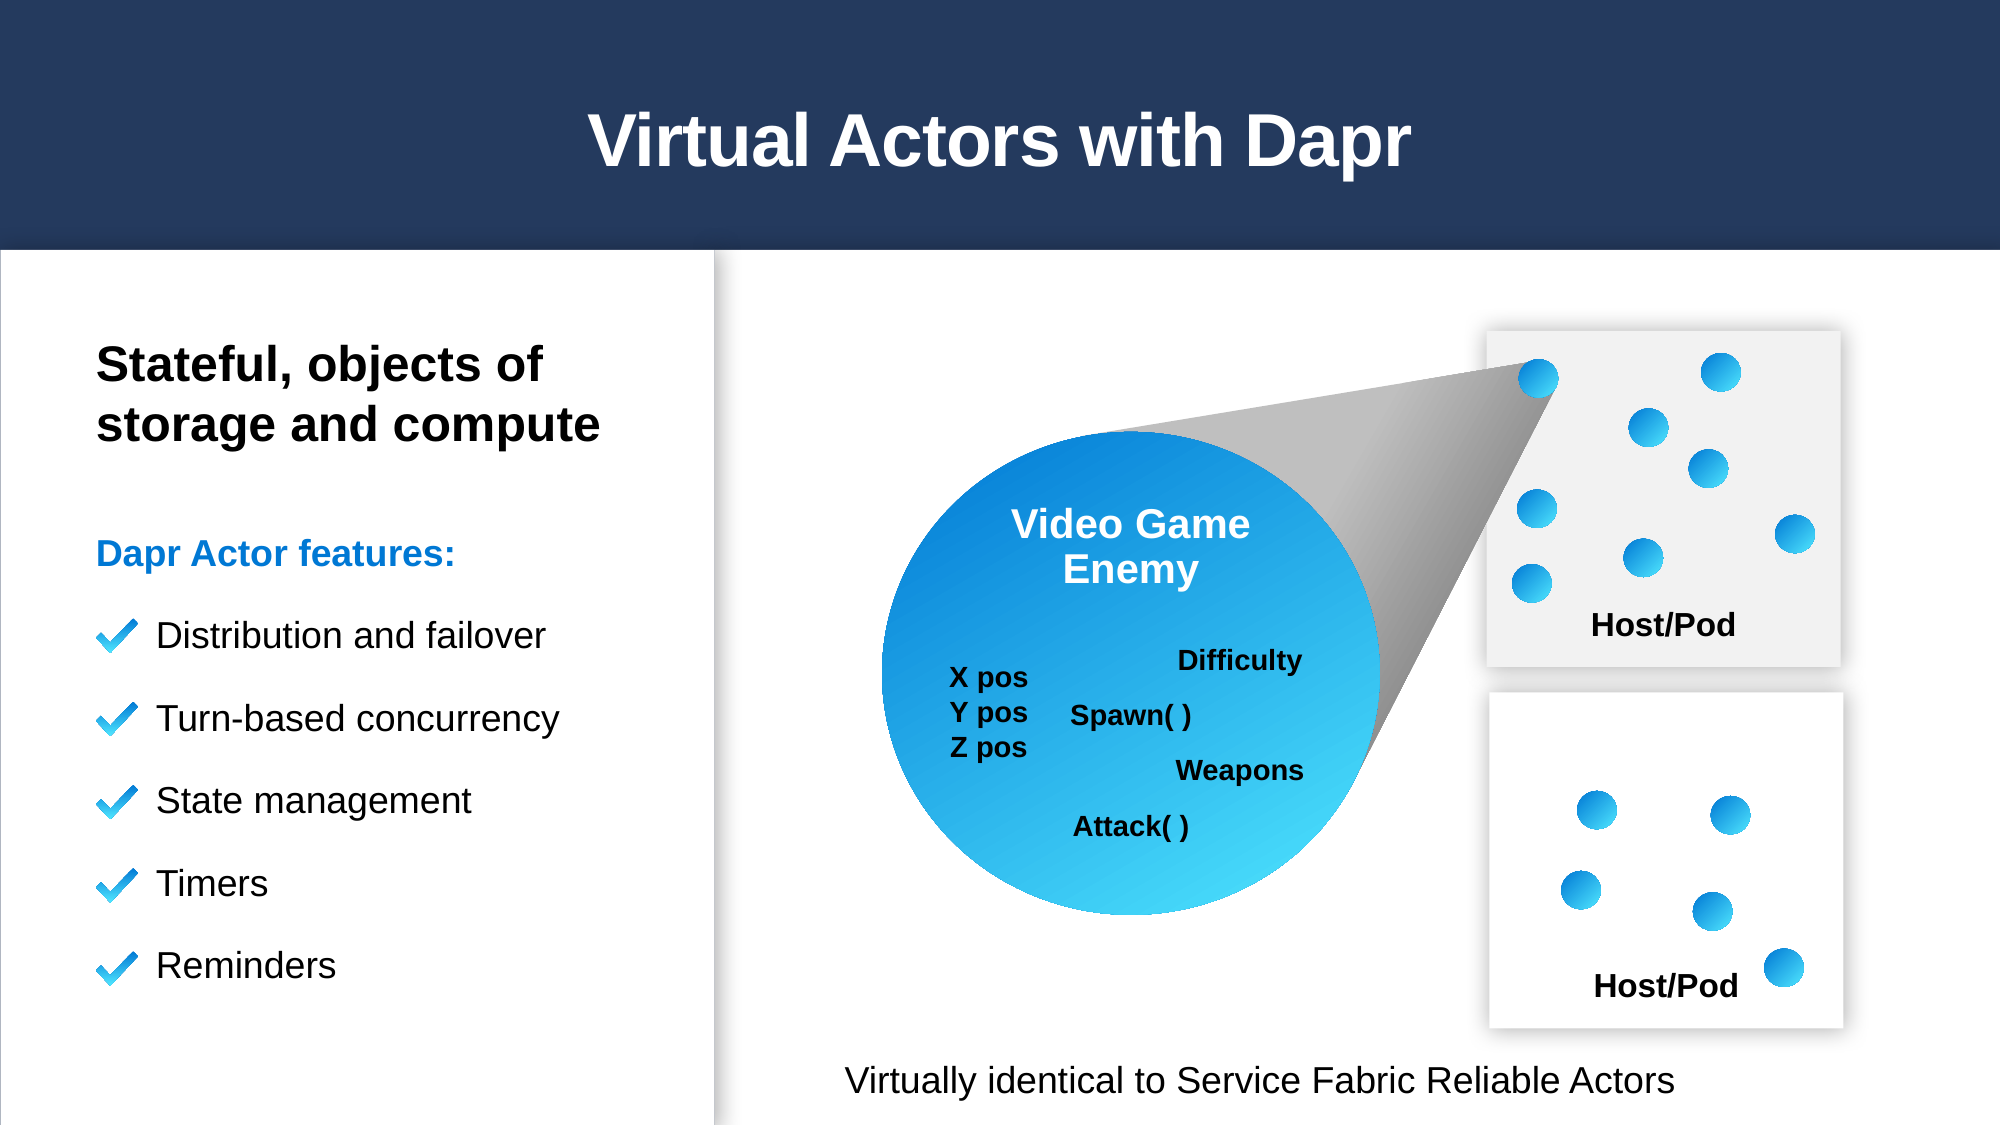

Virtual Actors with Dapr

Stateful, objects of storage and compute

Dapr Actor features:
Distribution and failover
Turn-based concurrency
State management
Timers
Reminders

Host/Pod

Video Game Enemy
Difficulty
X pos
Y pos
Z pos
Spawn( )
Weapons
Attack( )

Host/Pod

Virtually identical to Service Fabric Reliable Actors